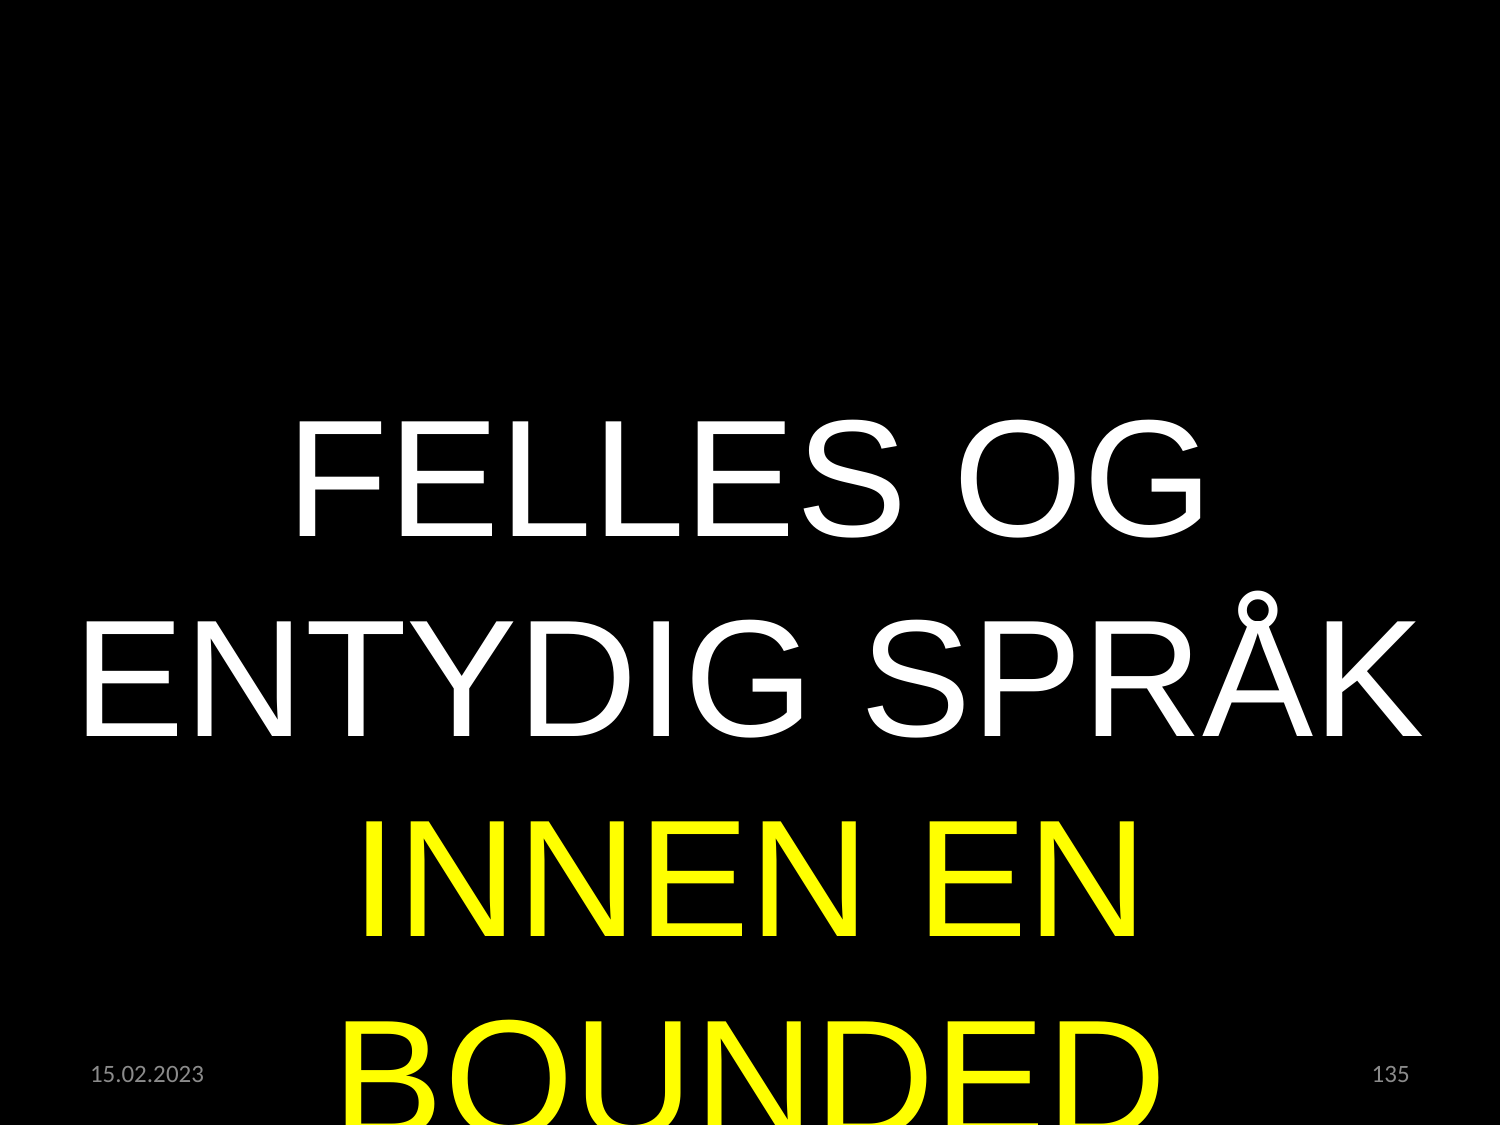

FELLES OG ENTYDIG SPRÅK INNEN EN BOUNDED CONTEXT
15.02.2023
135